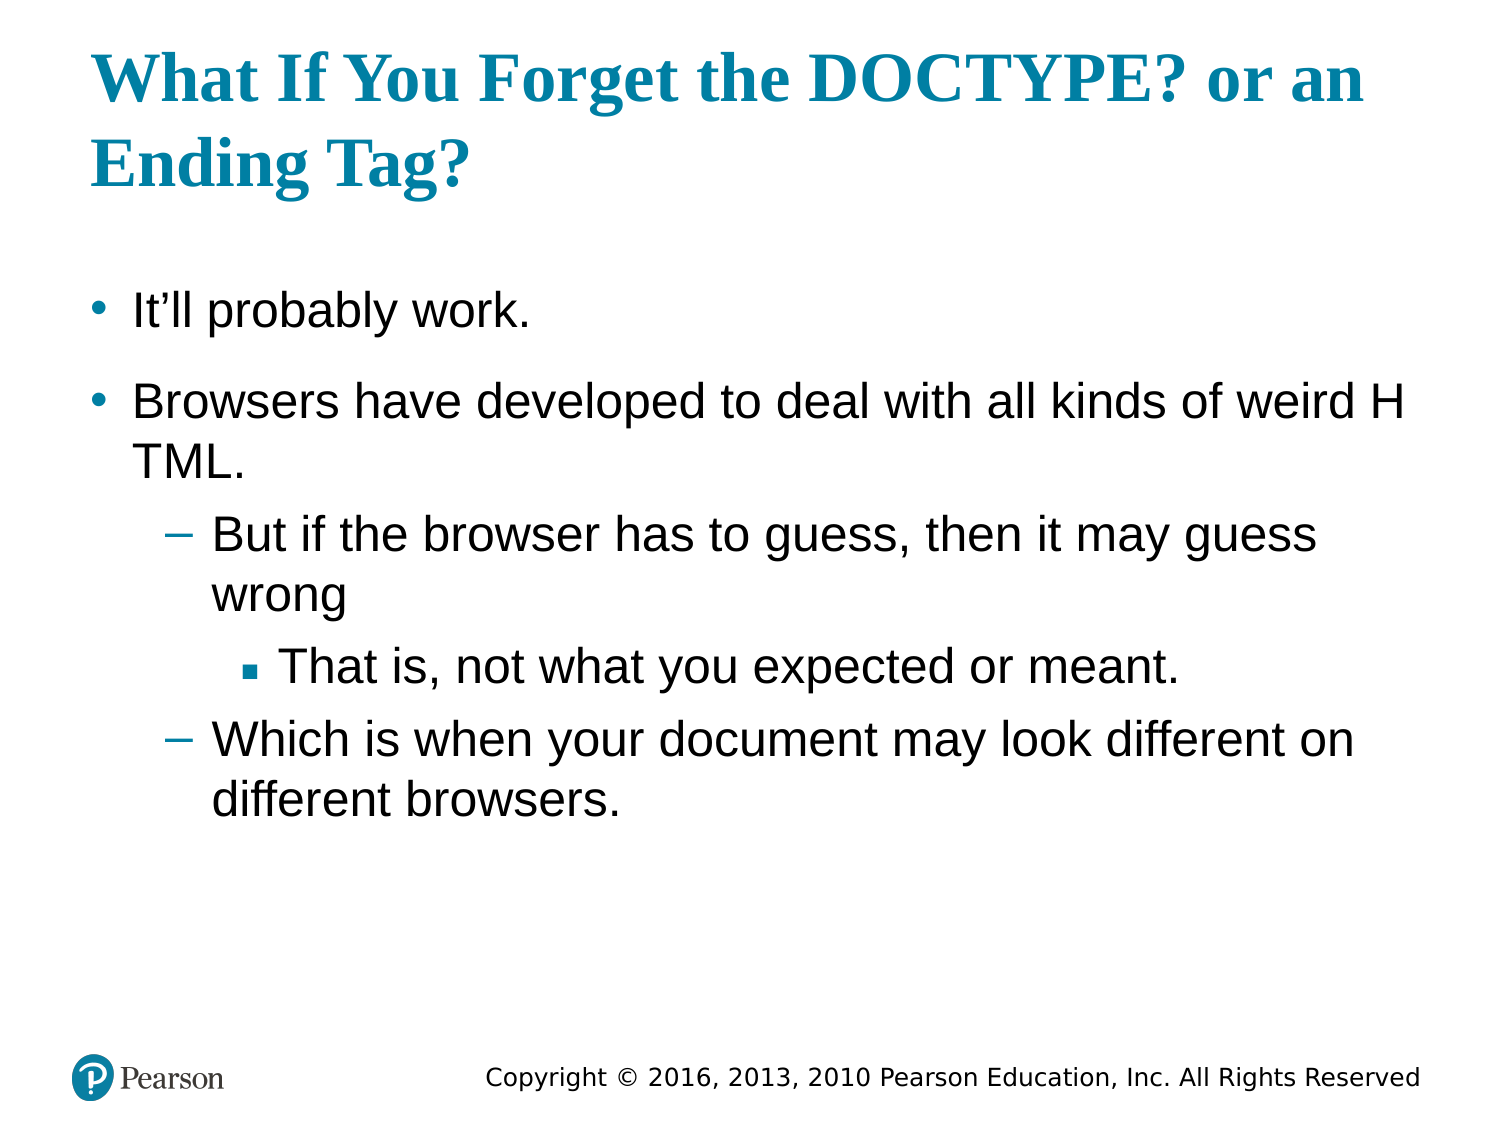

# What If You Forget the DOCTYPE? or an Ending Tag?
It’ll probably work.
Browsers have developed to deal with all kinds of weird H T M L.
But if the browser has to guess, then it may guess wrong
That is, not what you expected or meant.
Which is when your document may look different on different browsers.